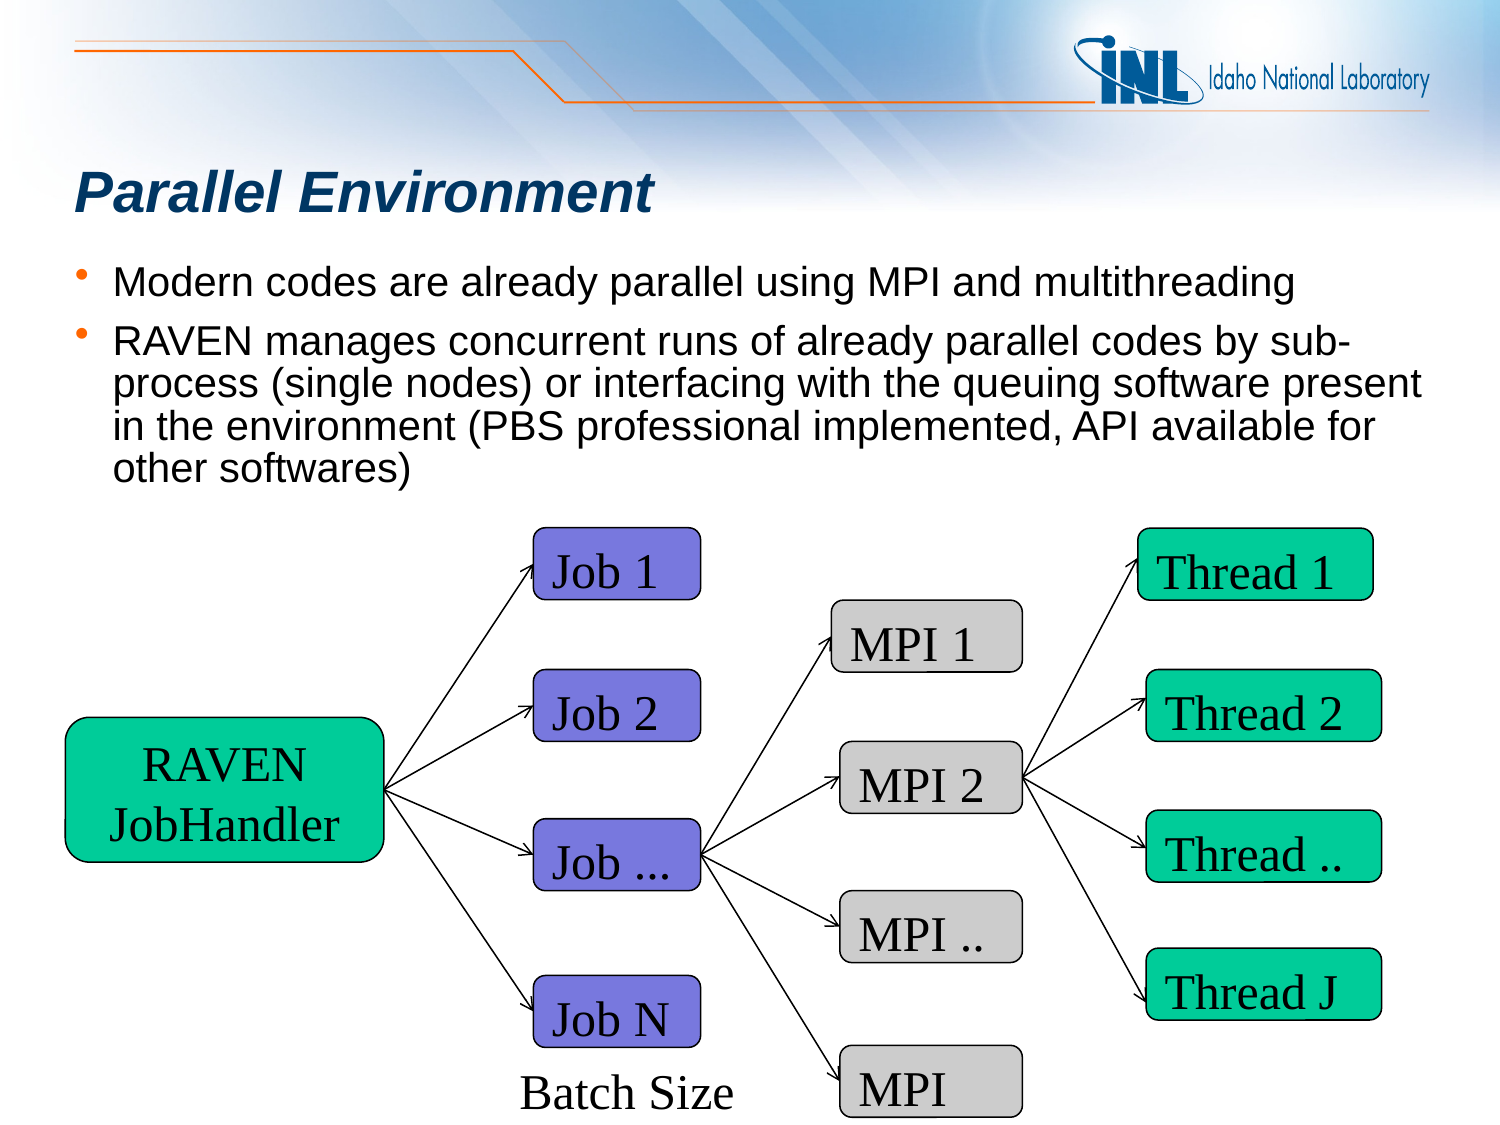

# Parallel Environment
Modern codes are already parallel using MPI and multithreading
RAVEN manages concurrent runs of already parallel codes by sub-process (single nodes) or interfacing with the queuing software present in the environment (PBS professional implemented, API available for other softwares)
Job 1
Thread 1
MPI 1
Job 2
Thread 2
RAVEN
JobHandler
MPI 2
Thread ..
Job ...
MPI ..
Thread J
Job N
MPI M
Batch Size